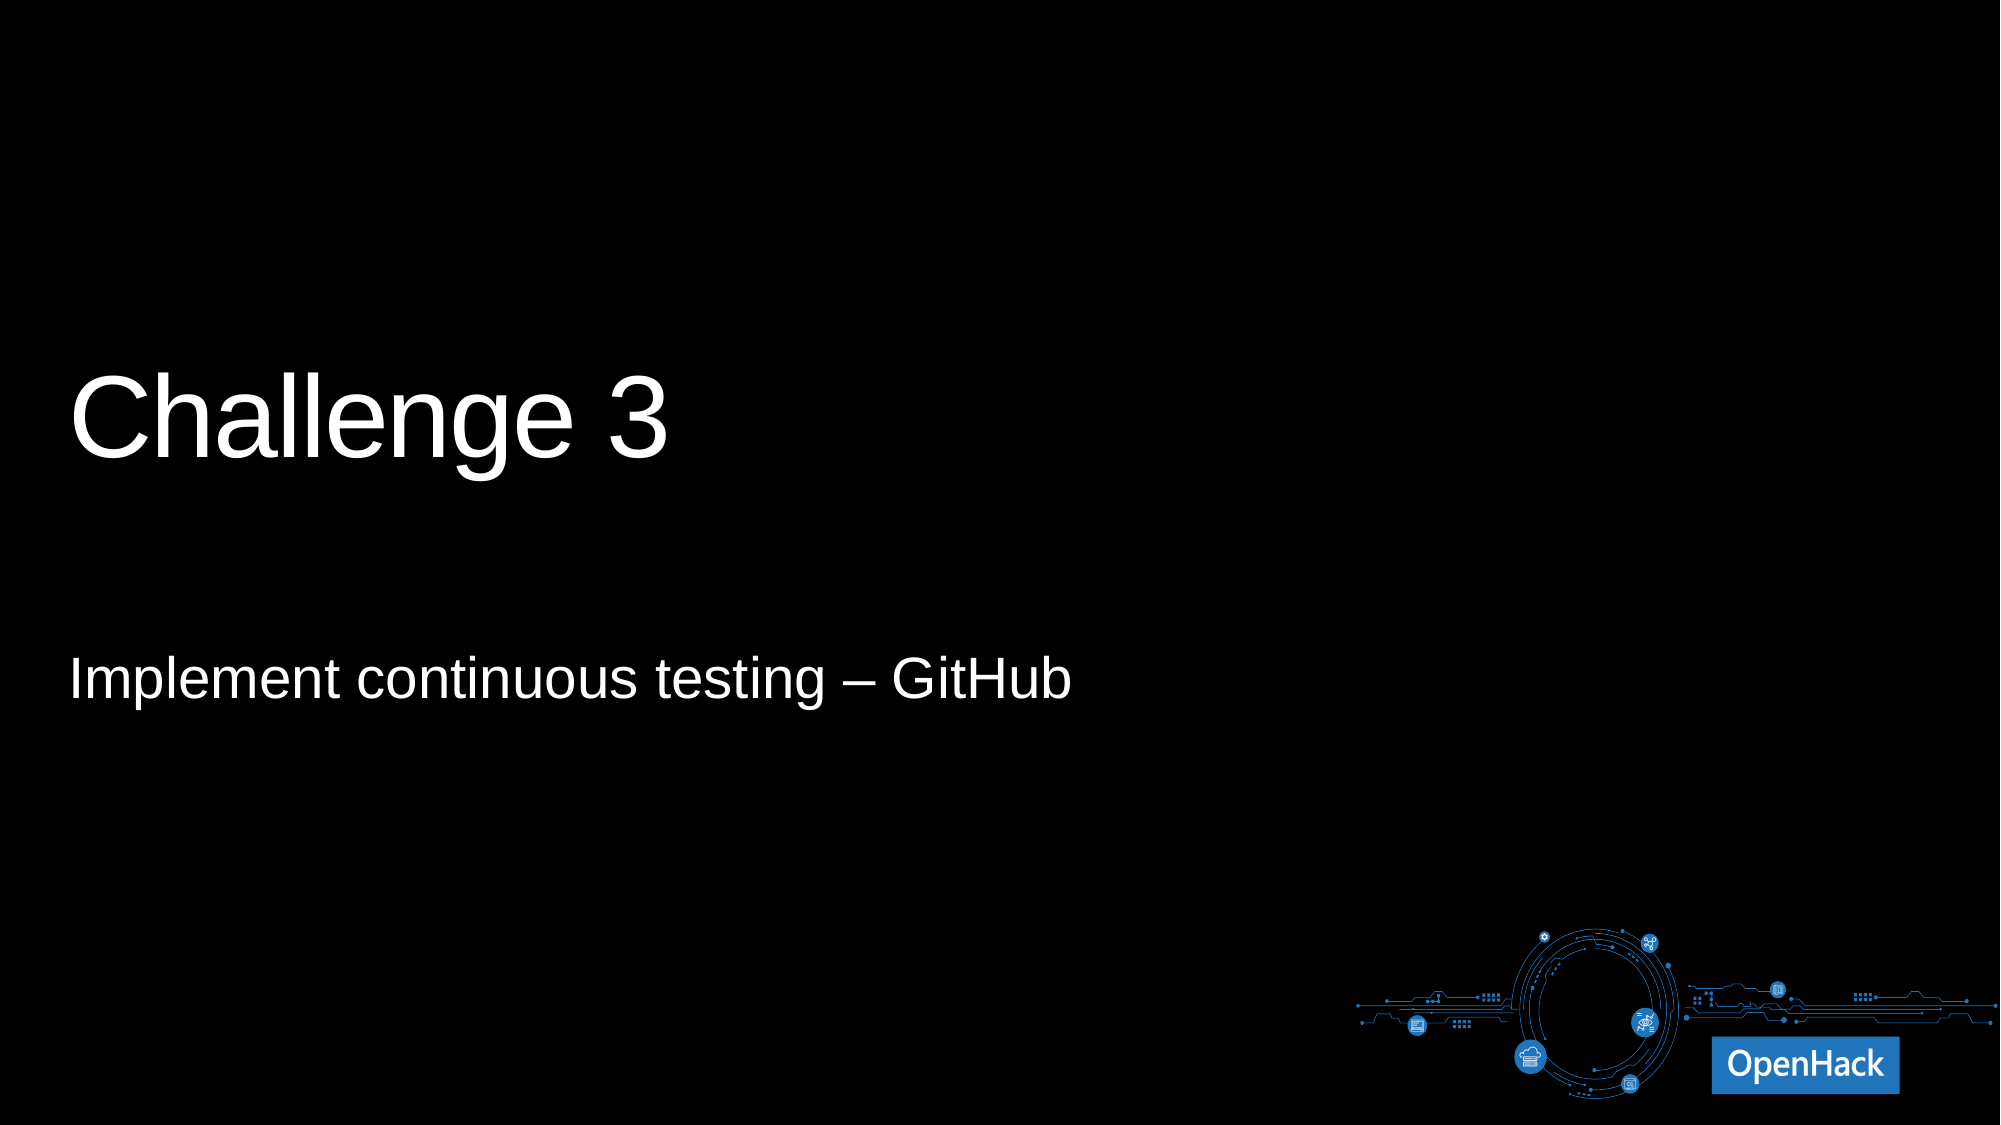

# Challenge 3
Implement continuous testing – GitHub